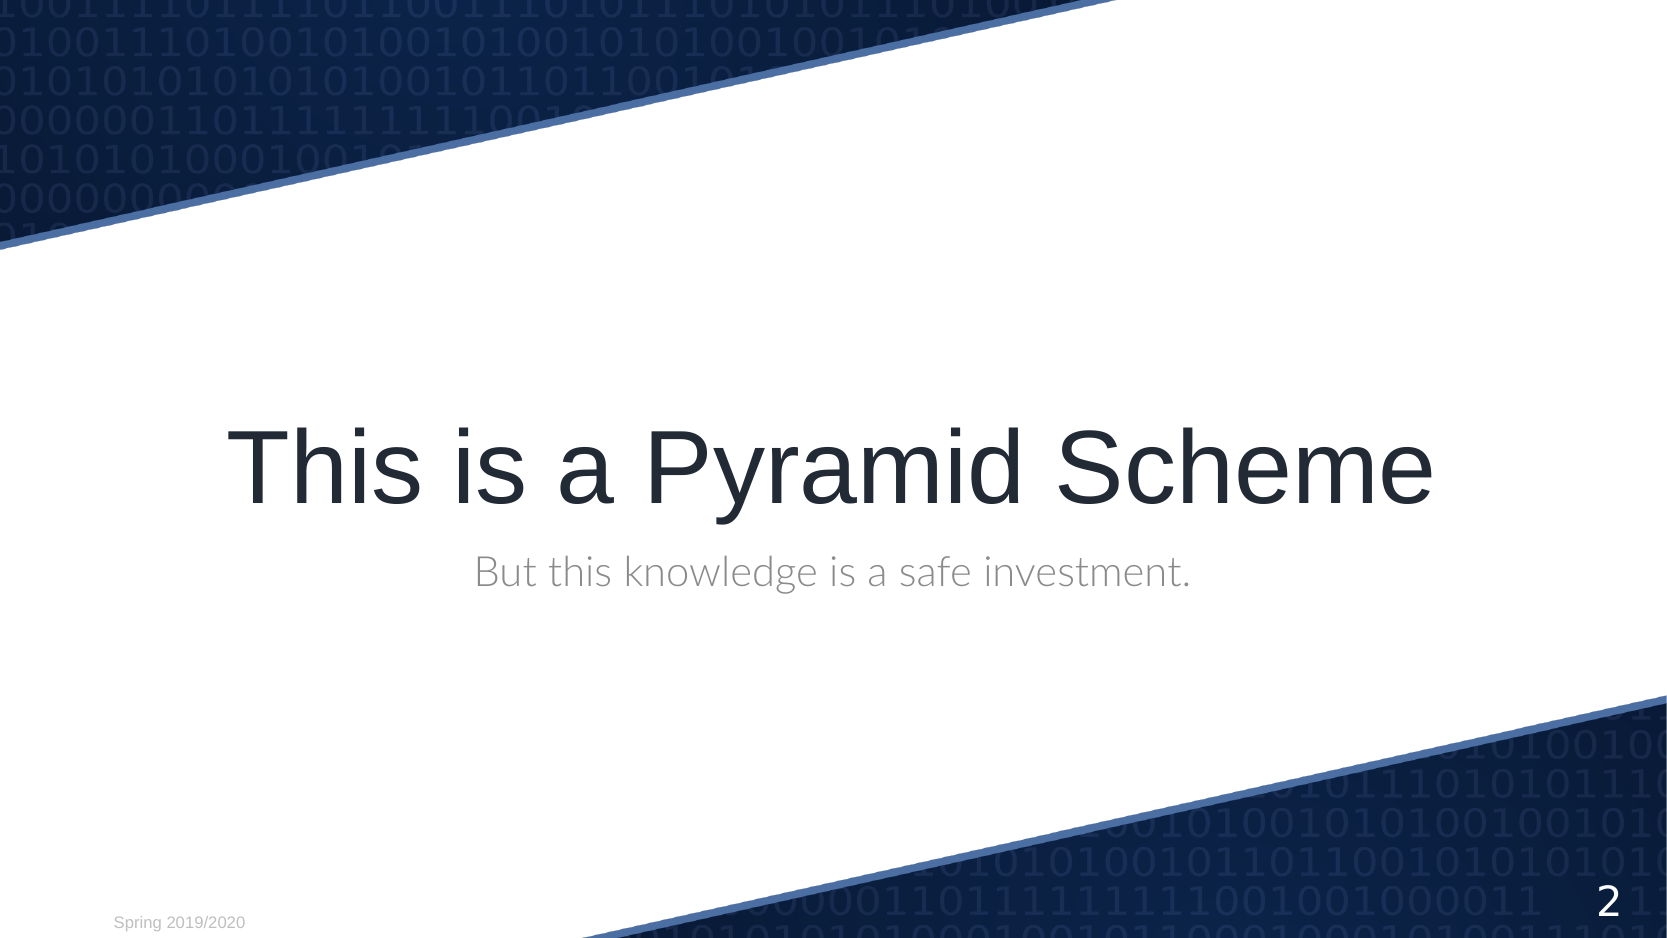

# This is a Pyramid Scheme
But this knowledge is a safe investment.
2